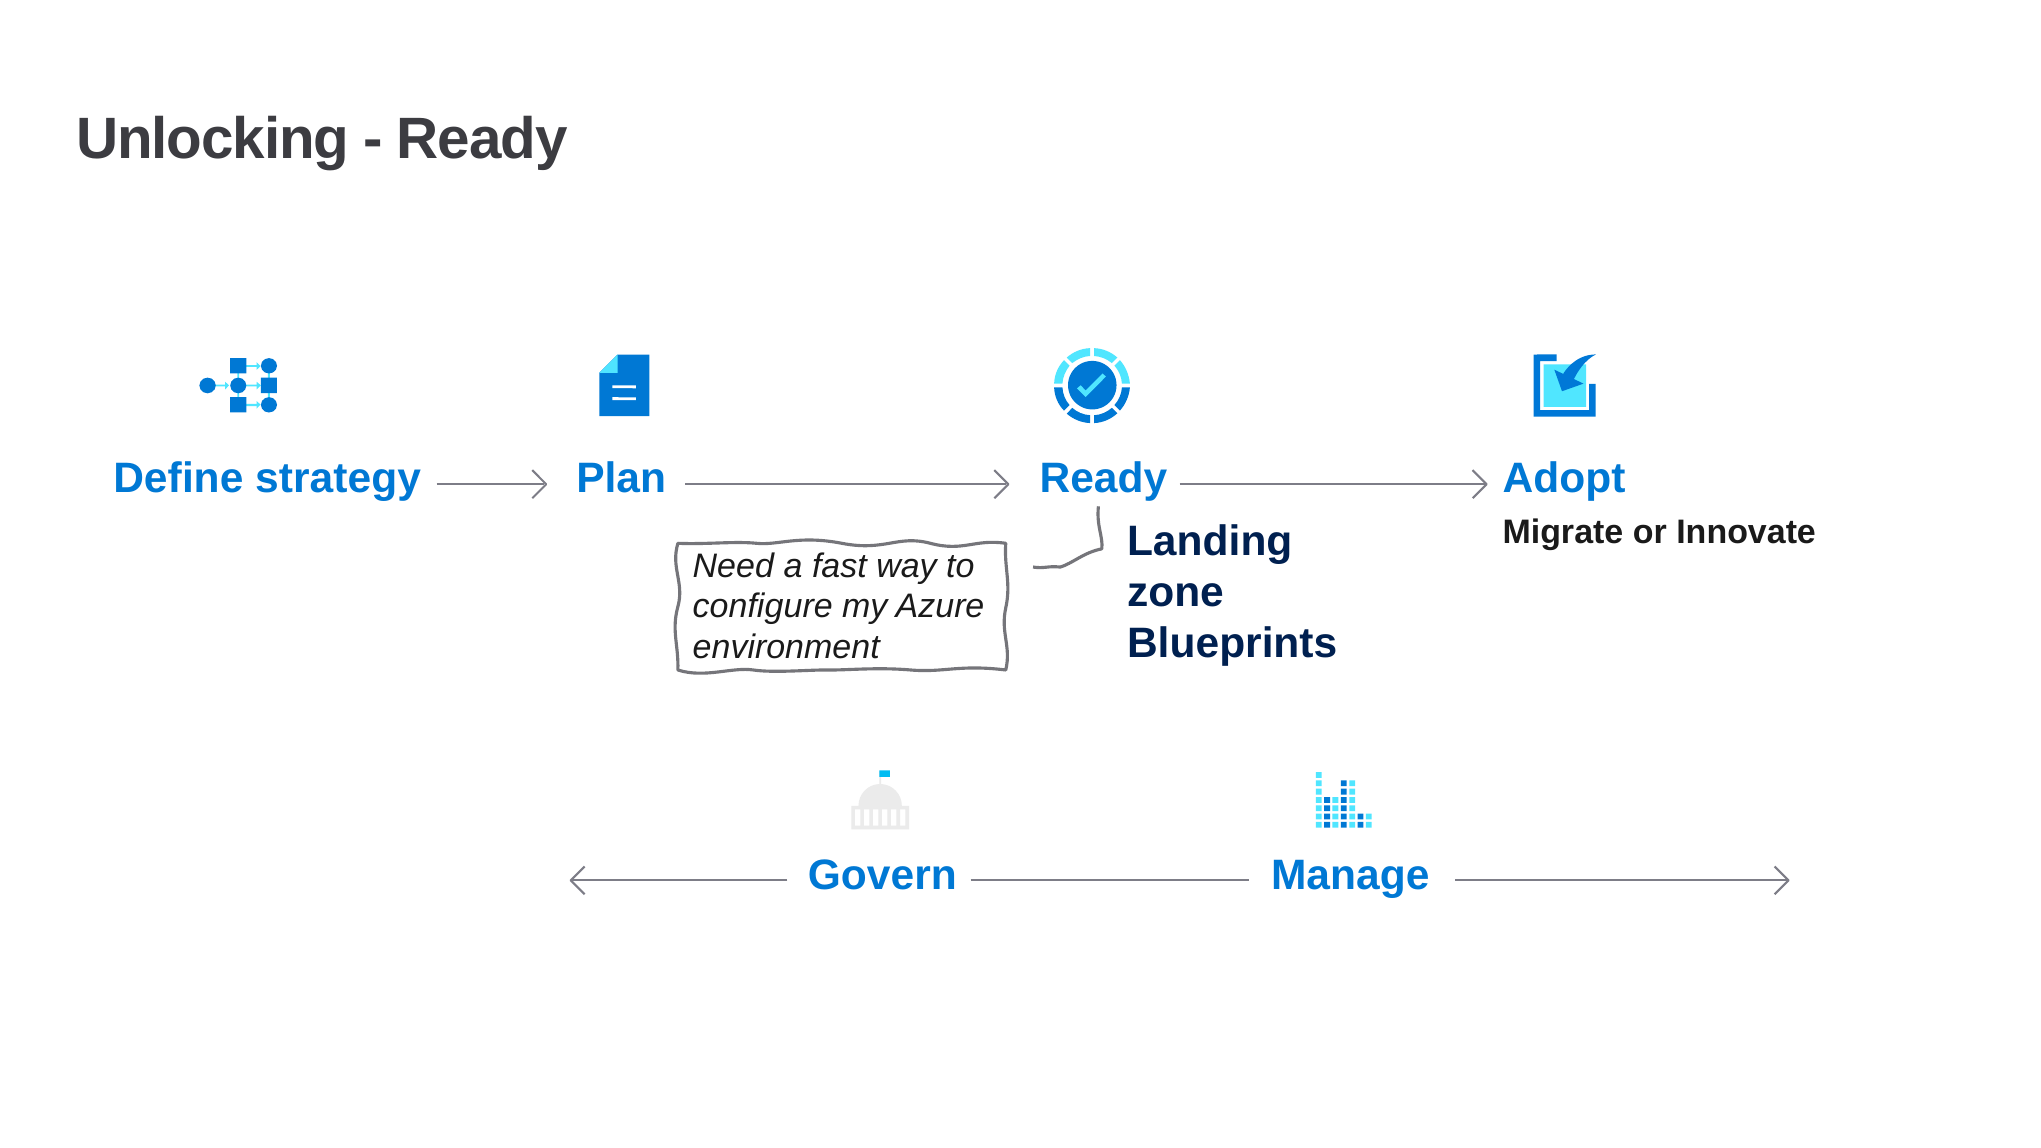

# Unlocking - Ready

Define strategy
expected outcomes
Plan
Ready
Adopt
Migrate or Innovate

Landing zone Blueprints
Need a fast way to configure my Azure environment

Govern

Manage